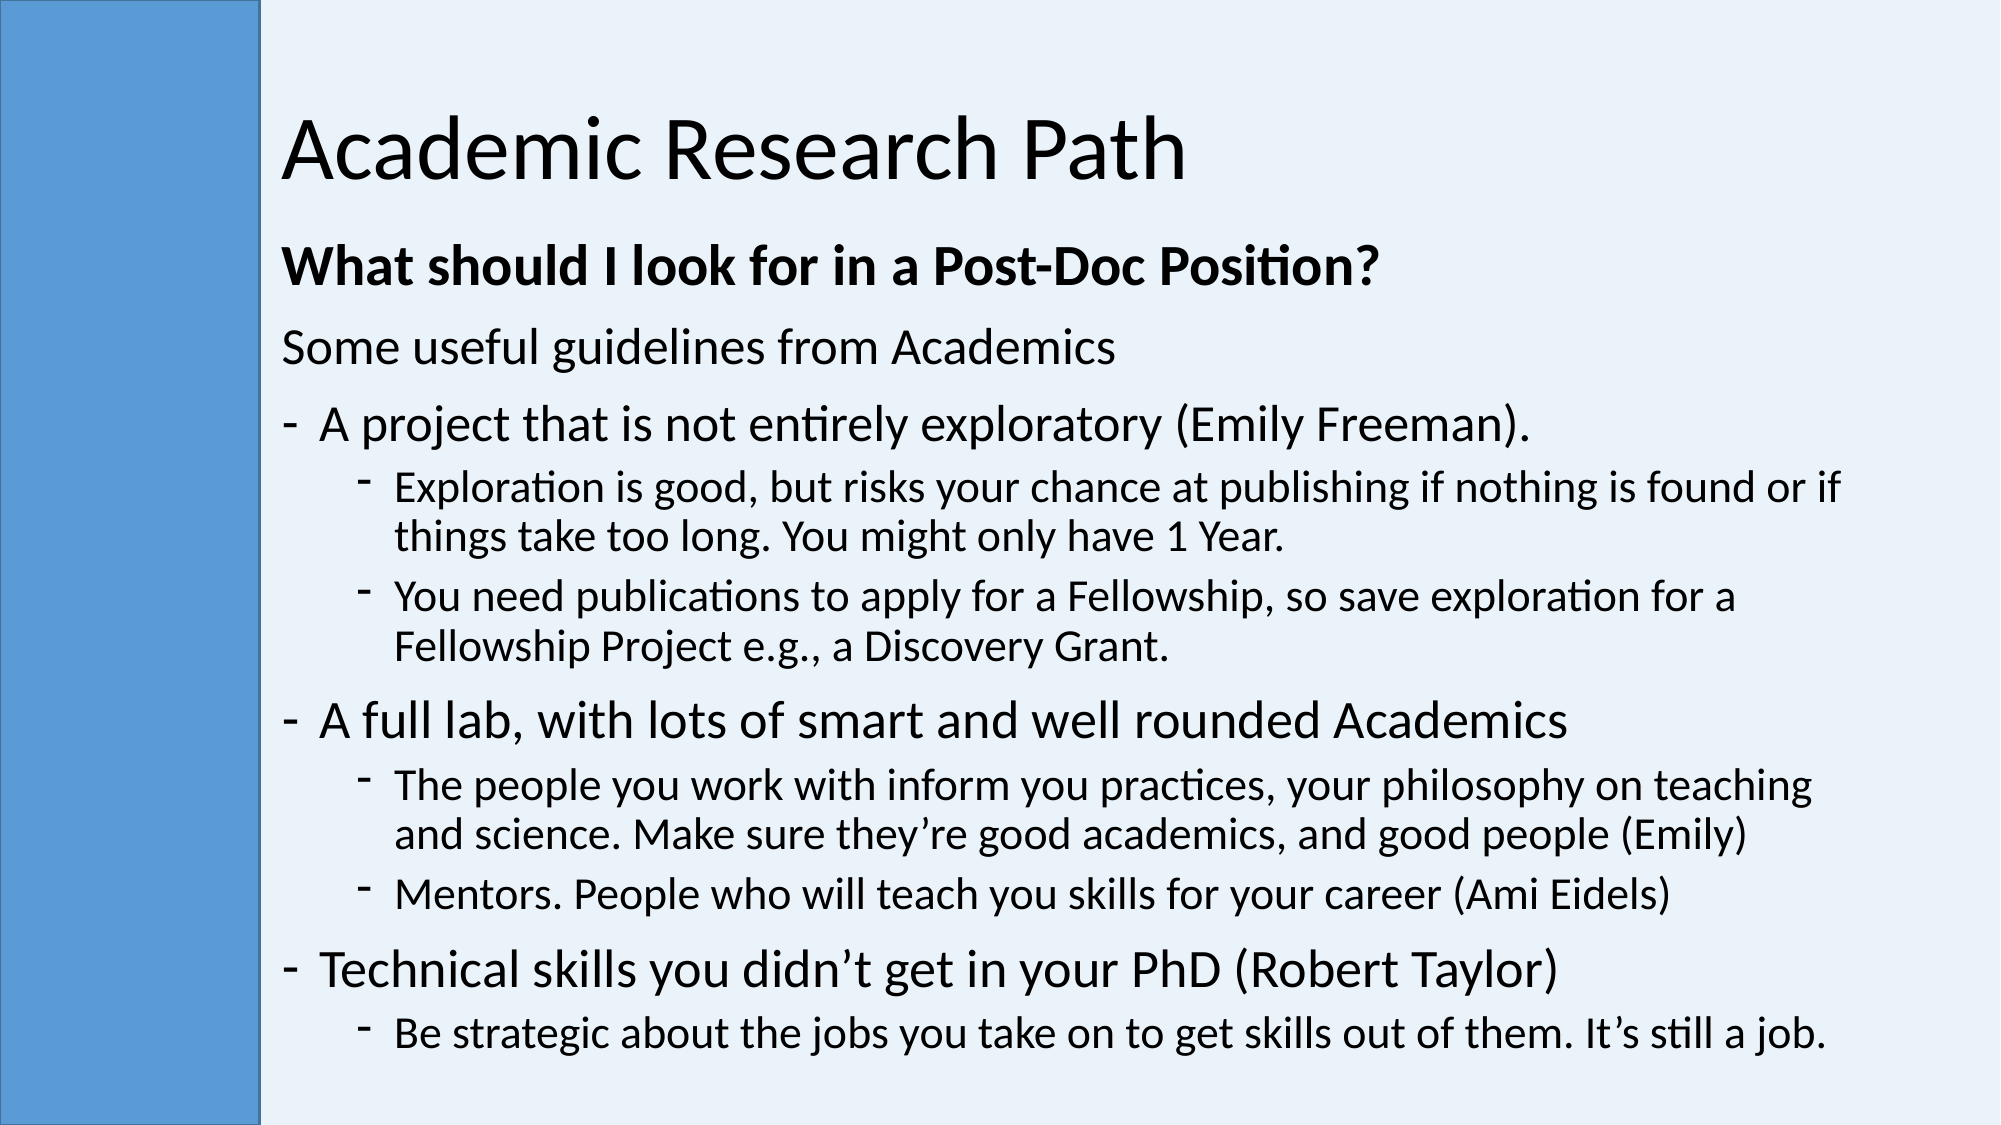

# Academic Research Path
What should I look for in a Post-Doc Position?
Some useful guidelines from Academics
A project that is not entirely exploratory (Emily Freeman).
Exploration is good, but risks your chance at publishing if nothing is found or if things take too long. You might only have 1 Year.
You need publications to apply for a Fellowship, so save exploration for a Fellowship Project e.g., a Discovery Grant.
A full lab, with lots of smart and well rounded Academics
The people you work with inform you practices, your philosophy on teaching and science. Make sure they’re good academics, and good people (Emily)
Mentors. People who will teach you skills for your career (Ami Eidels)
Technical skills you didn’t get in your PhD (Robert Taylor)
Be strategic about the jobs you take on to get skills out of them. It’s still a job.